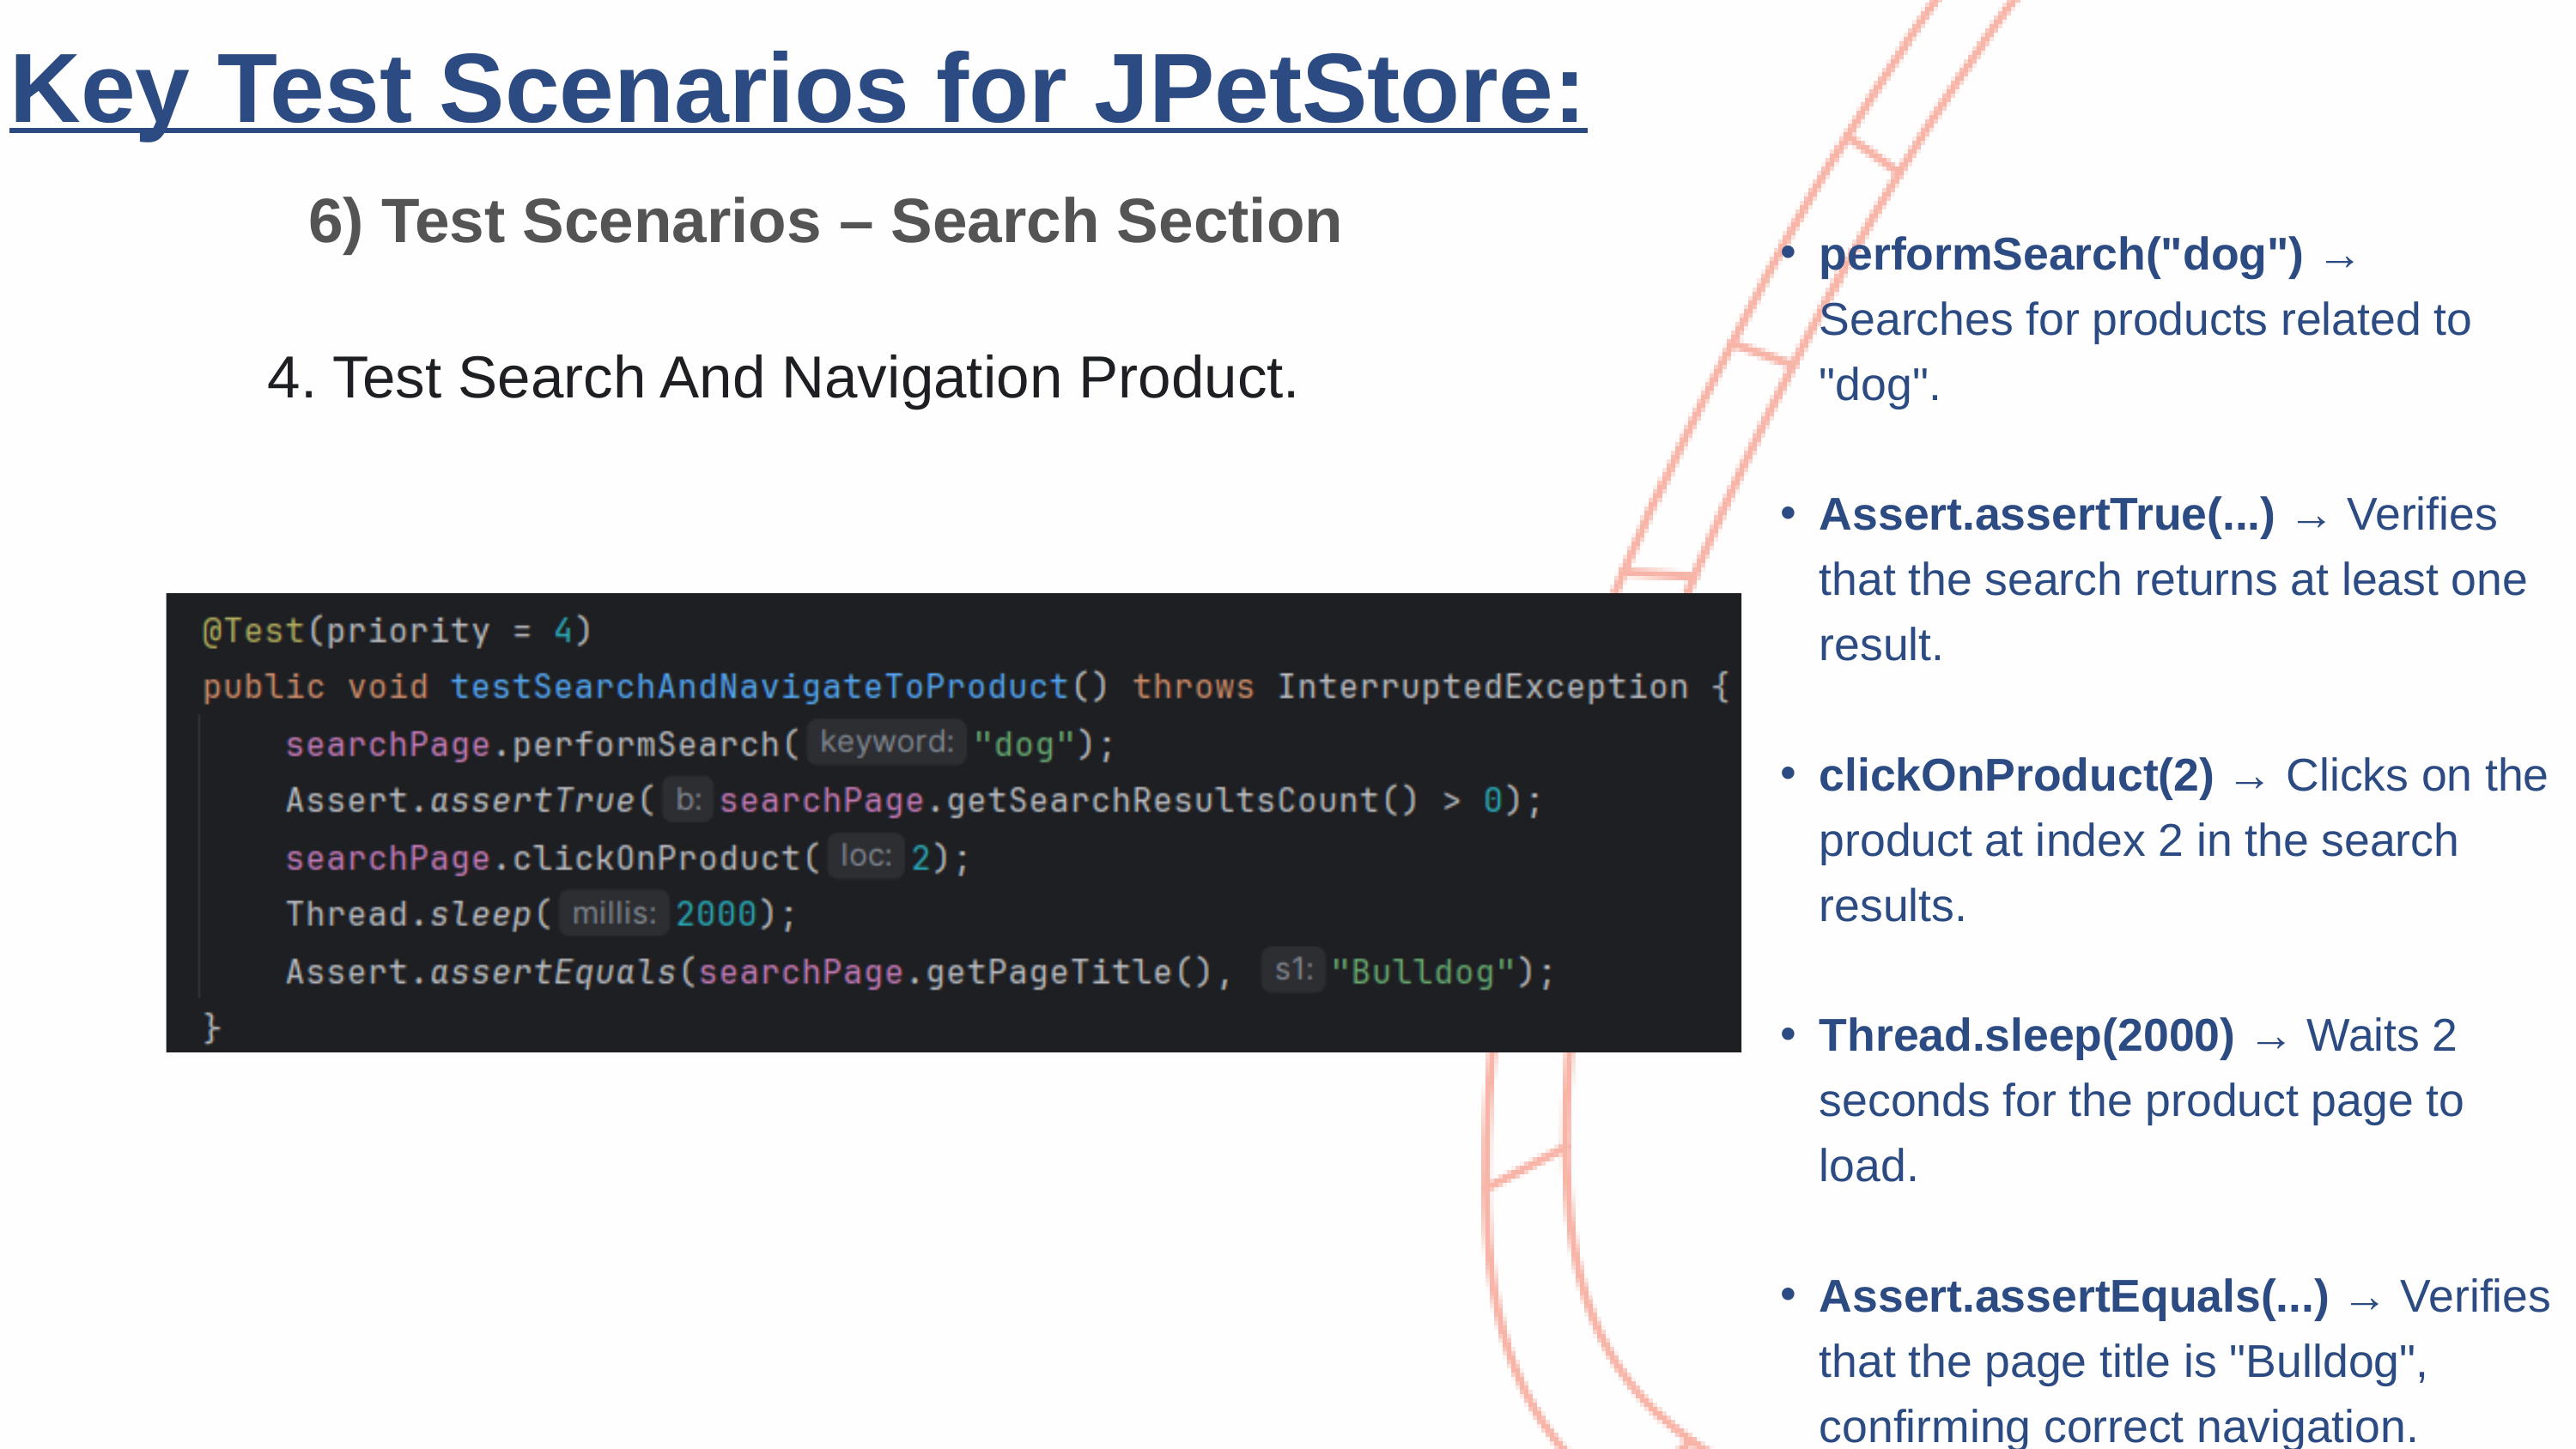

Key Test Scenarios for JPetStore:
6) Test Scenarios – Search Section
performSearch("dog") → Searches for products related to "dog".

Assert.assertTrue(...) → Verifies that the search returns at least one result.

clickOnProduct(2) → Clicks on the product at index 2 in the search results.

Thread.sleep(2000) → Waits 2 seconds for the product page to load.

Assert.assertEquals(...) → Verifies that the page title is "Bulldog", confirming correct navigation.

4. Test Search And Navigation Product.